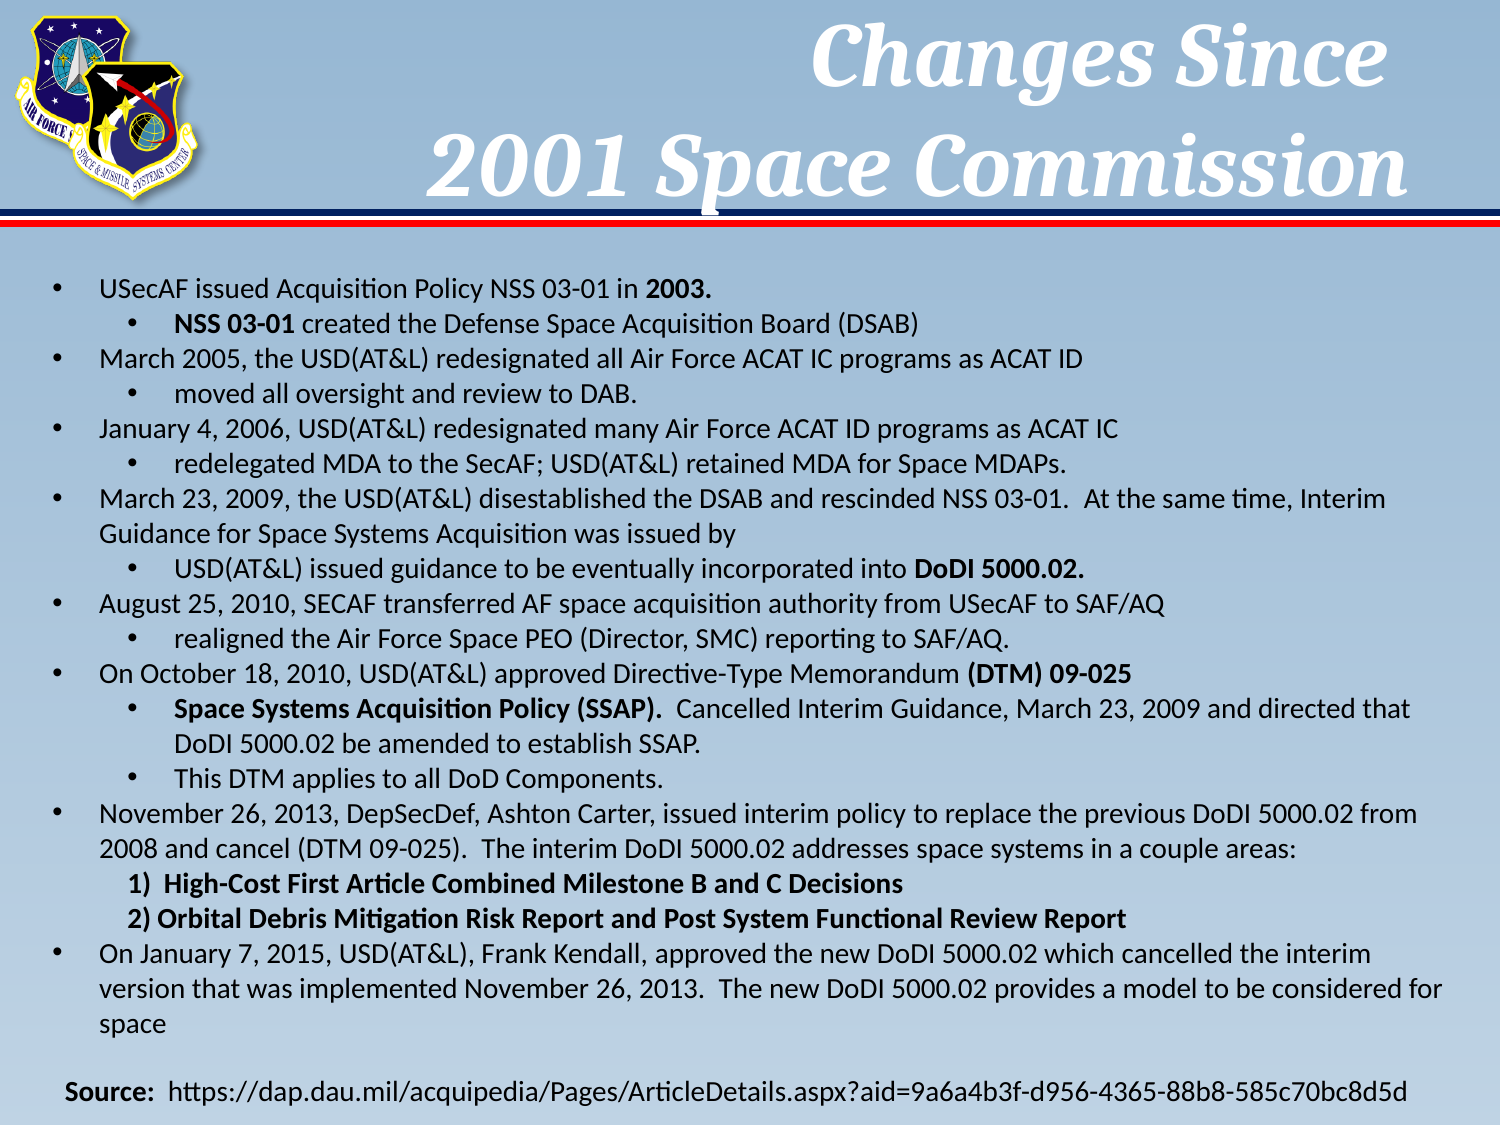

# Changes Since 2001 Space Commission
USecAF issued Acquisition Policy NSS 03-01 in 2003.
NSS 03-01 created the Defense Space Acquisition Board (DSAB)
March 2005, the USD(AT&L) redesignated all Air Force ACAT IC programs as ACAT ID
moved all oversight and review to DAB.
January 4, 2006, USD(AT&L) redesignated many Air Force ACAT ID programs as ACAT IC
redelegated MDA to the SecAF; USD(AT&L) retained MDA for Space MDAPs.
March 23, 2009, the USD(AT&L) disestablished the DSAB and rescinded NSS 03-01.  At the same time, Interim Guidance for Space Systems Acquisition was issued by
USD(AT&L) issued guidance to be eventually incorporated into DoDI 5000.02.
August 25, 2010, SECAF transferred AF space acquisition authority from USecAF to SAF/AQ
realigned the Air Force Space PEO (Director, SMC) reporting to SAF/AQ.
On October 18, 2010, USD(AT&L) approved Directive-Type Memorandum (DTM) 09-025
Space Systems Acquisition Policy (SSAP).  Cancelled Interim Guidance, March 23, 2009 and directed that DoDI 5000.02 be amended to establish SSAP.
This DTM applies to all DoD Components.
November 26, 2013, DepSecDef, Ashton Carter, issued interim policy to replace the previous DoDI 5000.02 from 2008 and cancel (DTM 09-025).  The interim DoDI 5000.02 addresses space systems in a couple areas:
1)  High-Cost First Article Combined Milestone B and C Decisions
2) Orbital Debris Mitigation Risk Report and Post System Functional Review Report
On January 7, 2015, USD(AT&L), Frank Kendall, approved the new DoDI 5000.02 which cancelled the interim version that was implemented November 26, 2013.  The new DoDI 5000.02 provides a model to be considered for space
Source:  https://dap.dau.mil/acquipedia/Pages/ArticleDetails.aspx?aid=9a6a4b3f-d956-4365-88b8-585c70bc8d5d